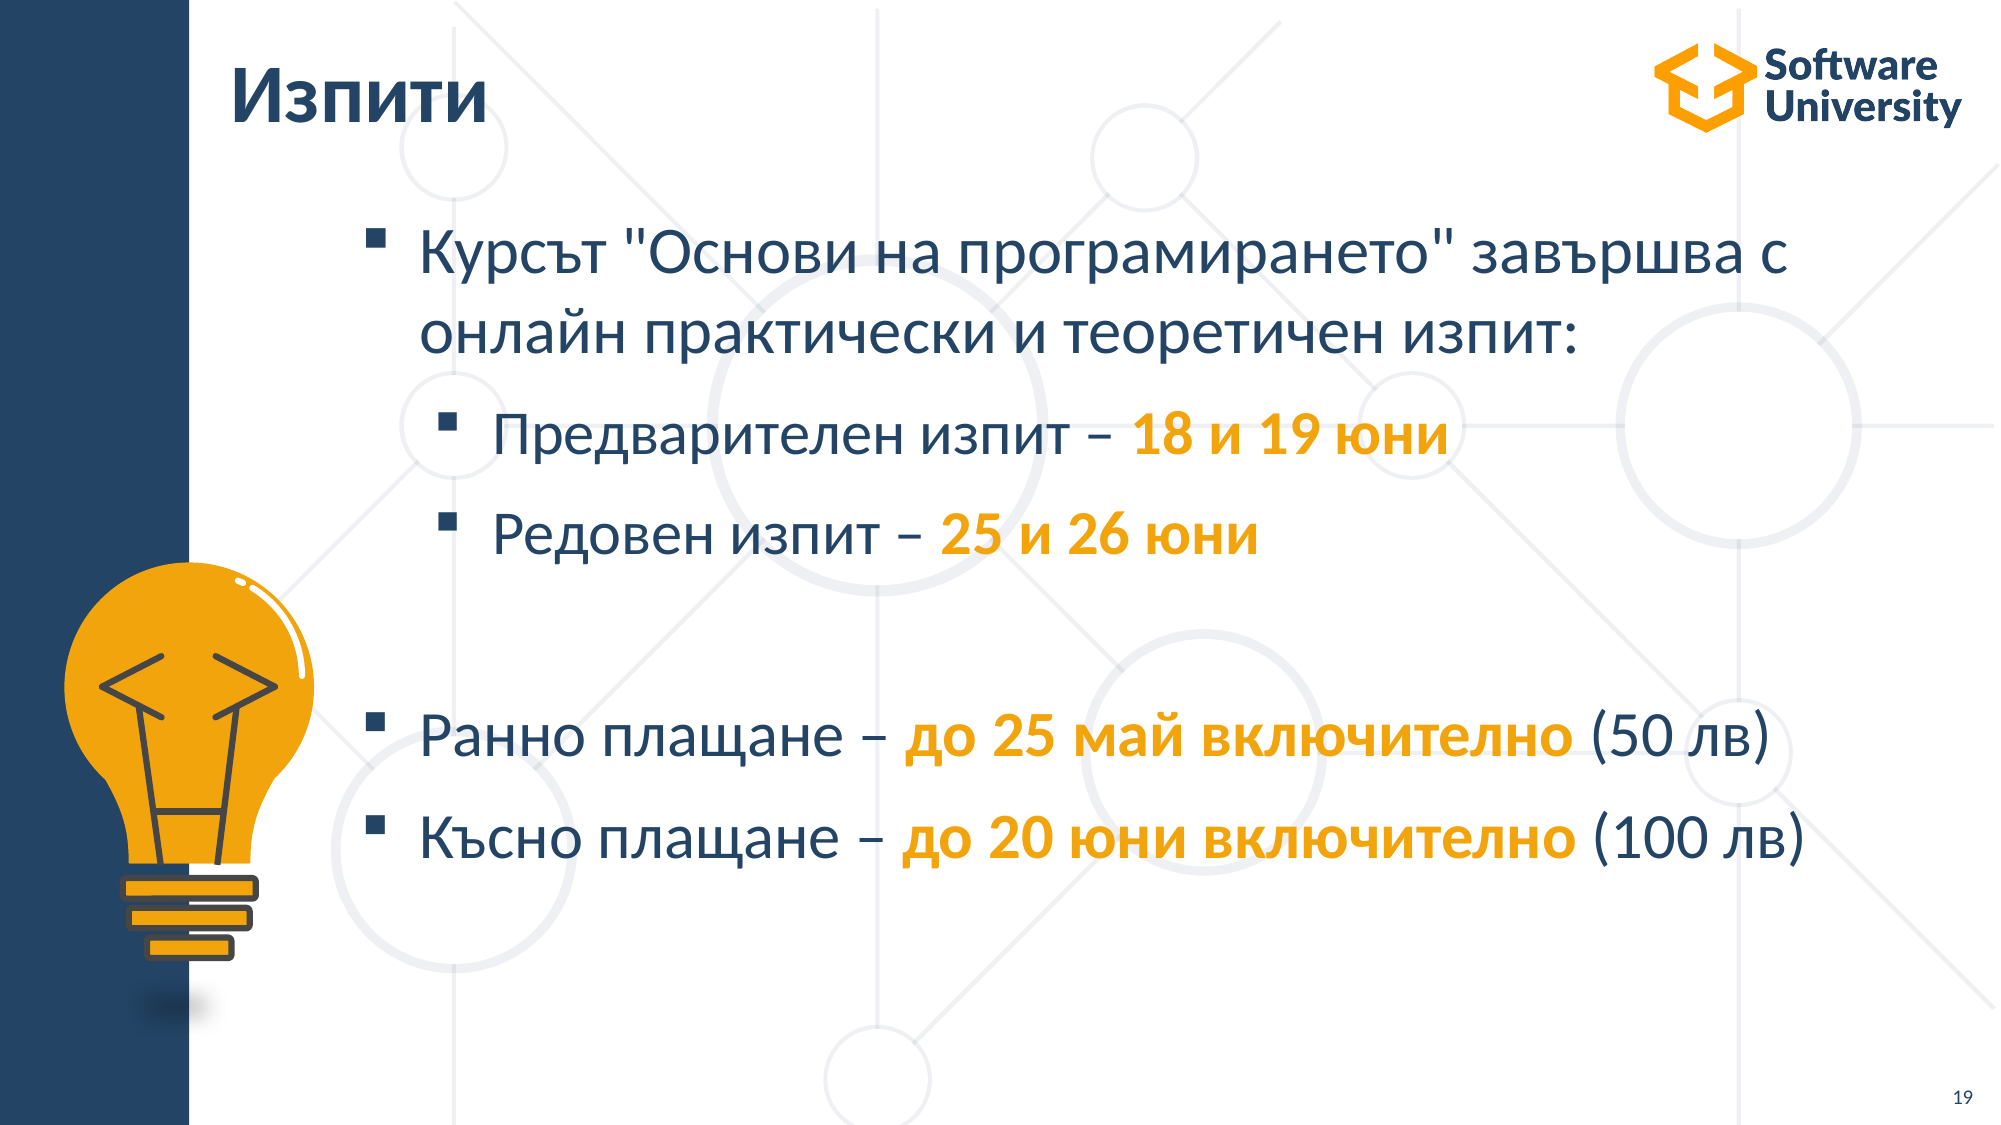

# Изпити
Курсът "Основи на програмирането" завършва с онлайн практически и теоретичен изпит:
Предварителен изпит – 18 и 19 юни
Редовен изпит – 25 и 26 юни

Ранно плащане – до 25 май включително (50 лв)
Късно плащане – до 20 юни включително (100 лв)

19